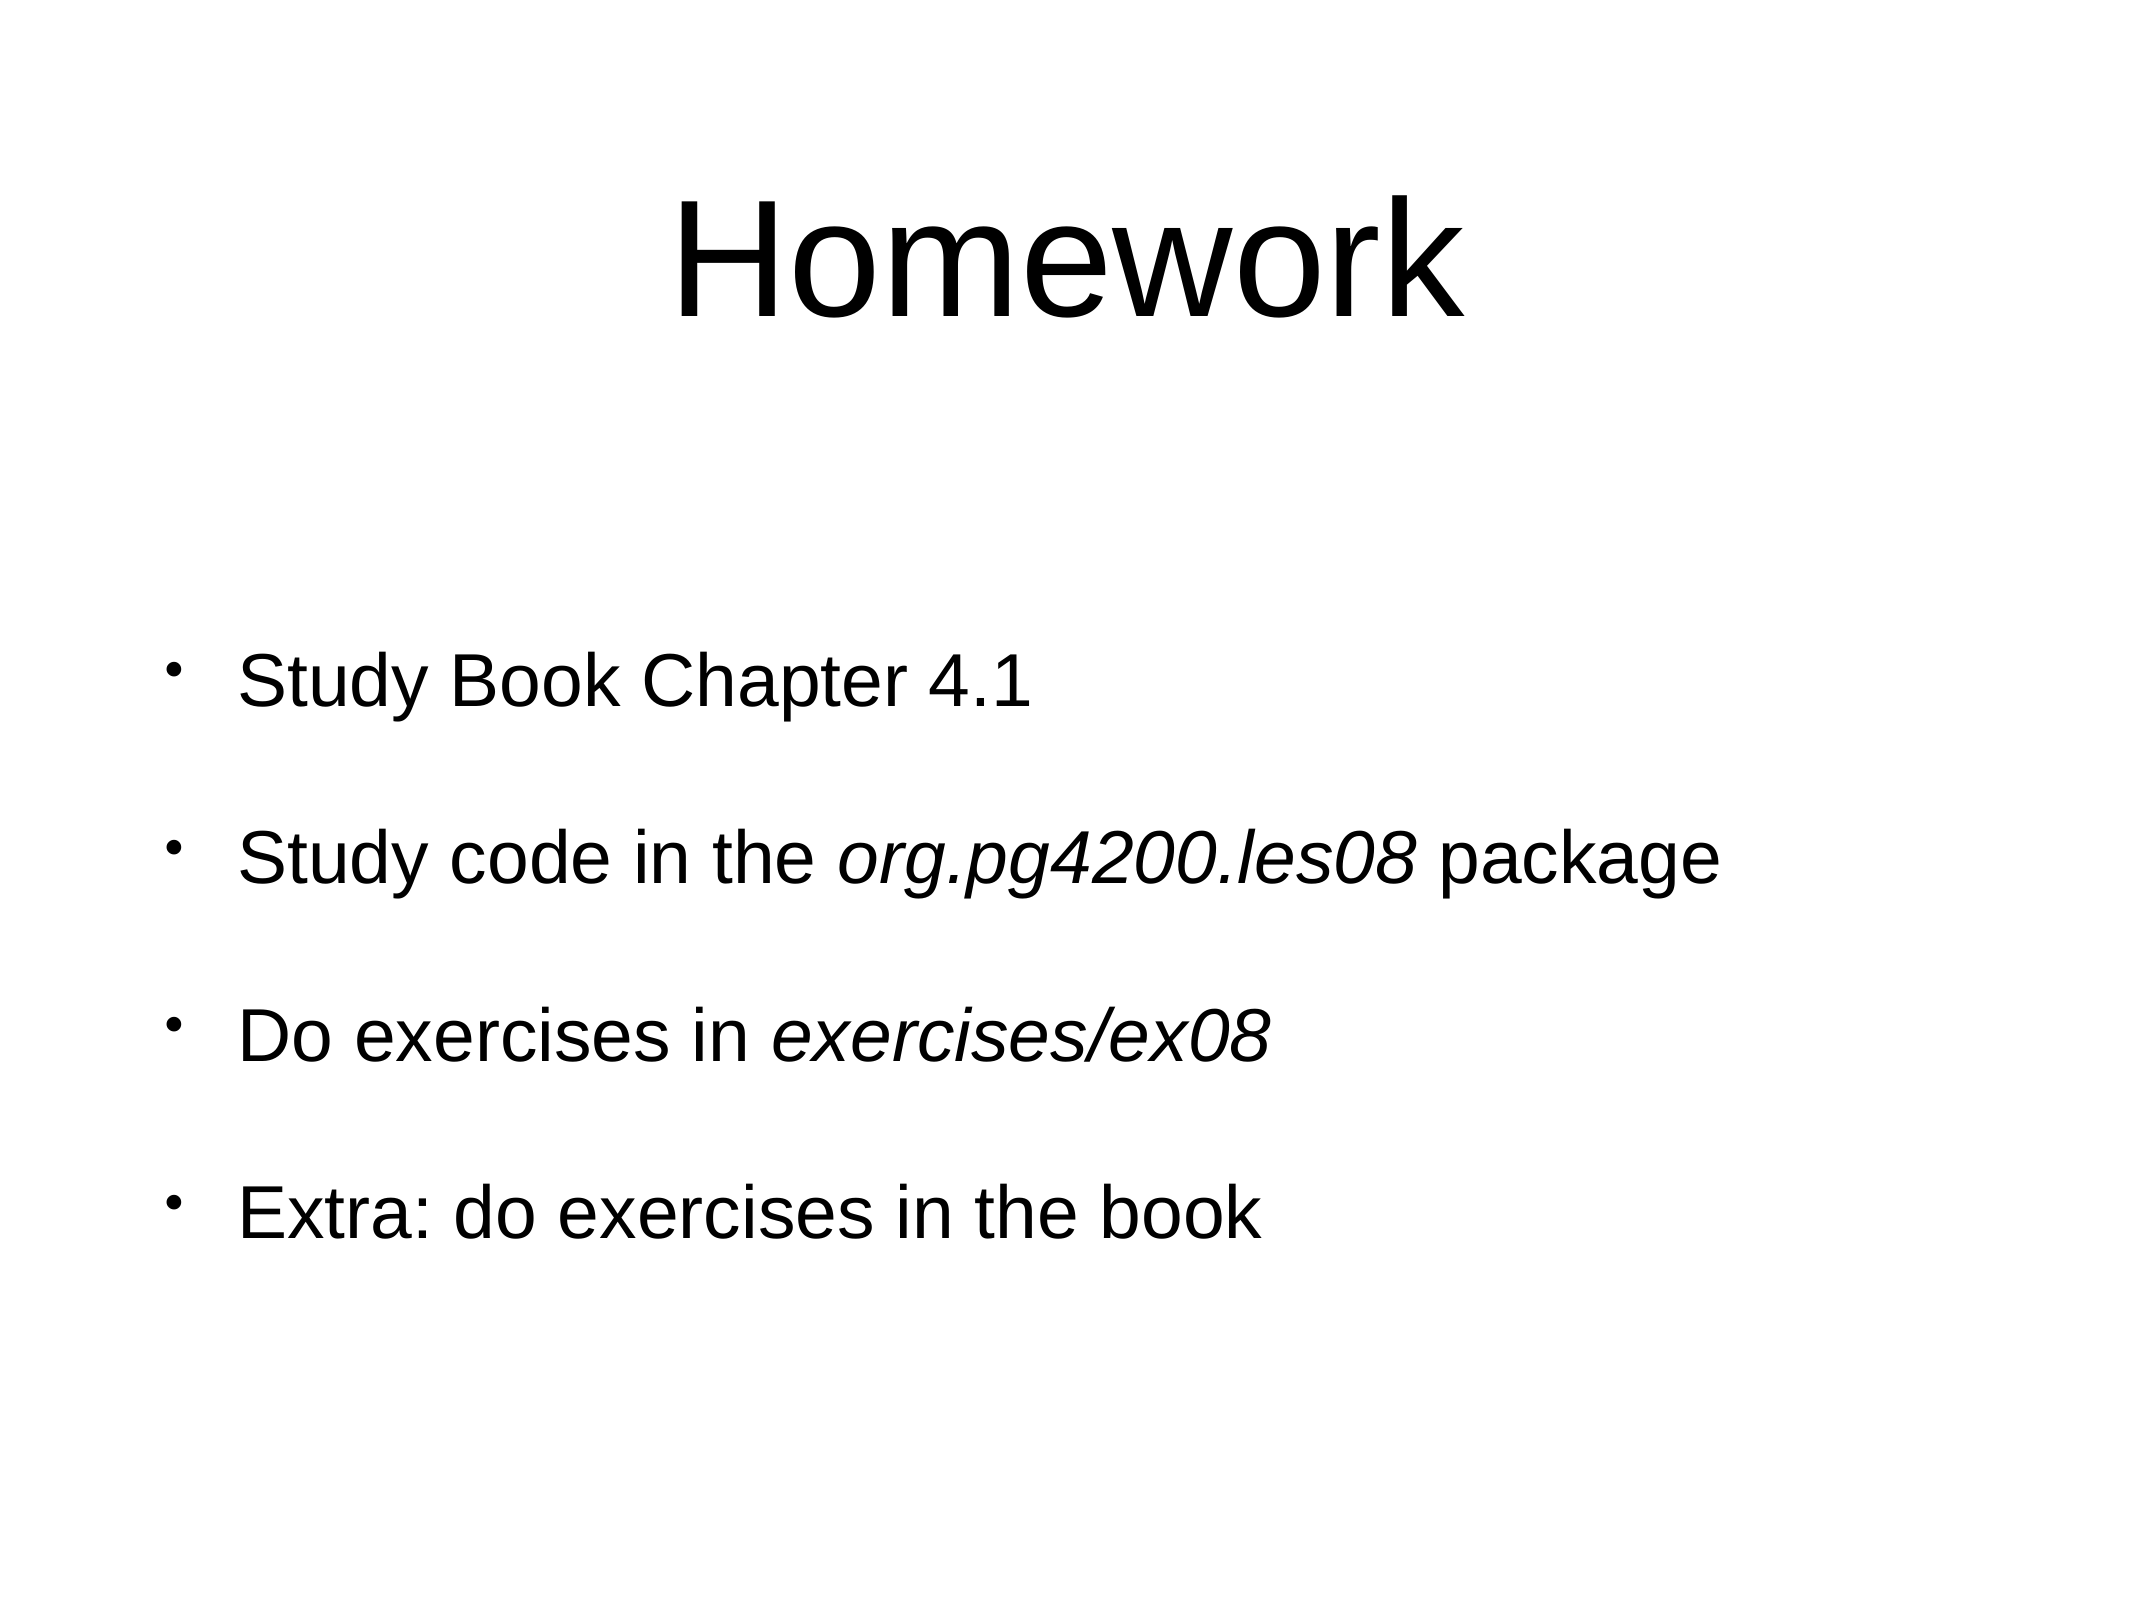

# Homework
Study Book Chapter 4.1
Study code in the org.pg4200.les08 package
Do exercises in exercises/ex08
Extra: do exercises in the book